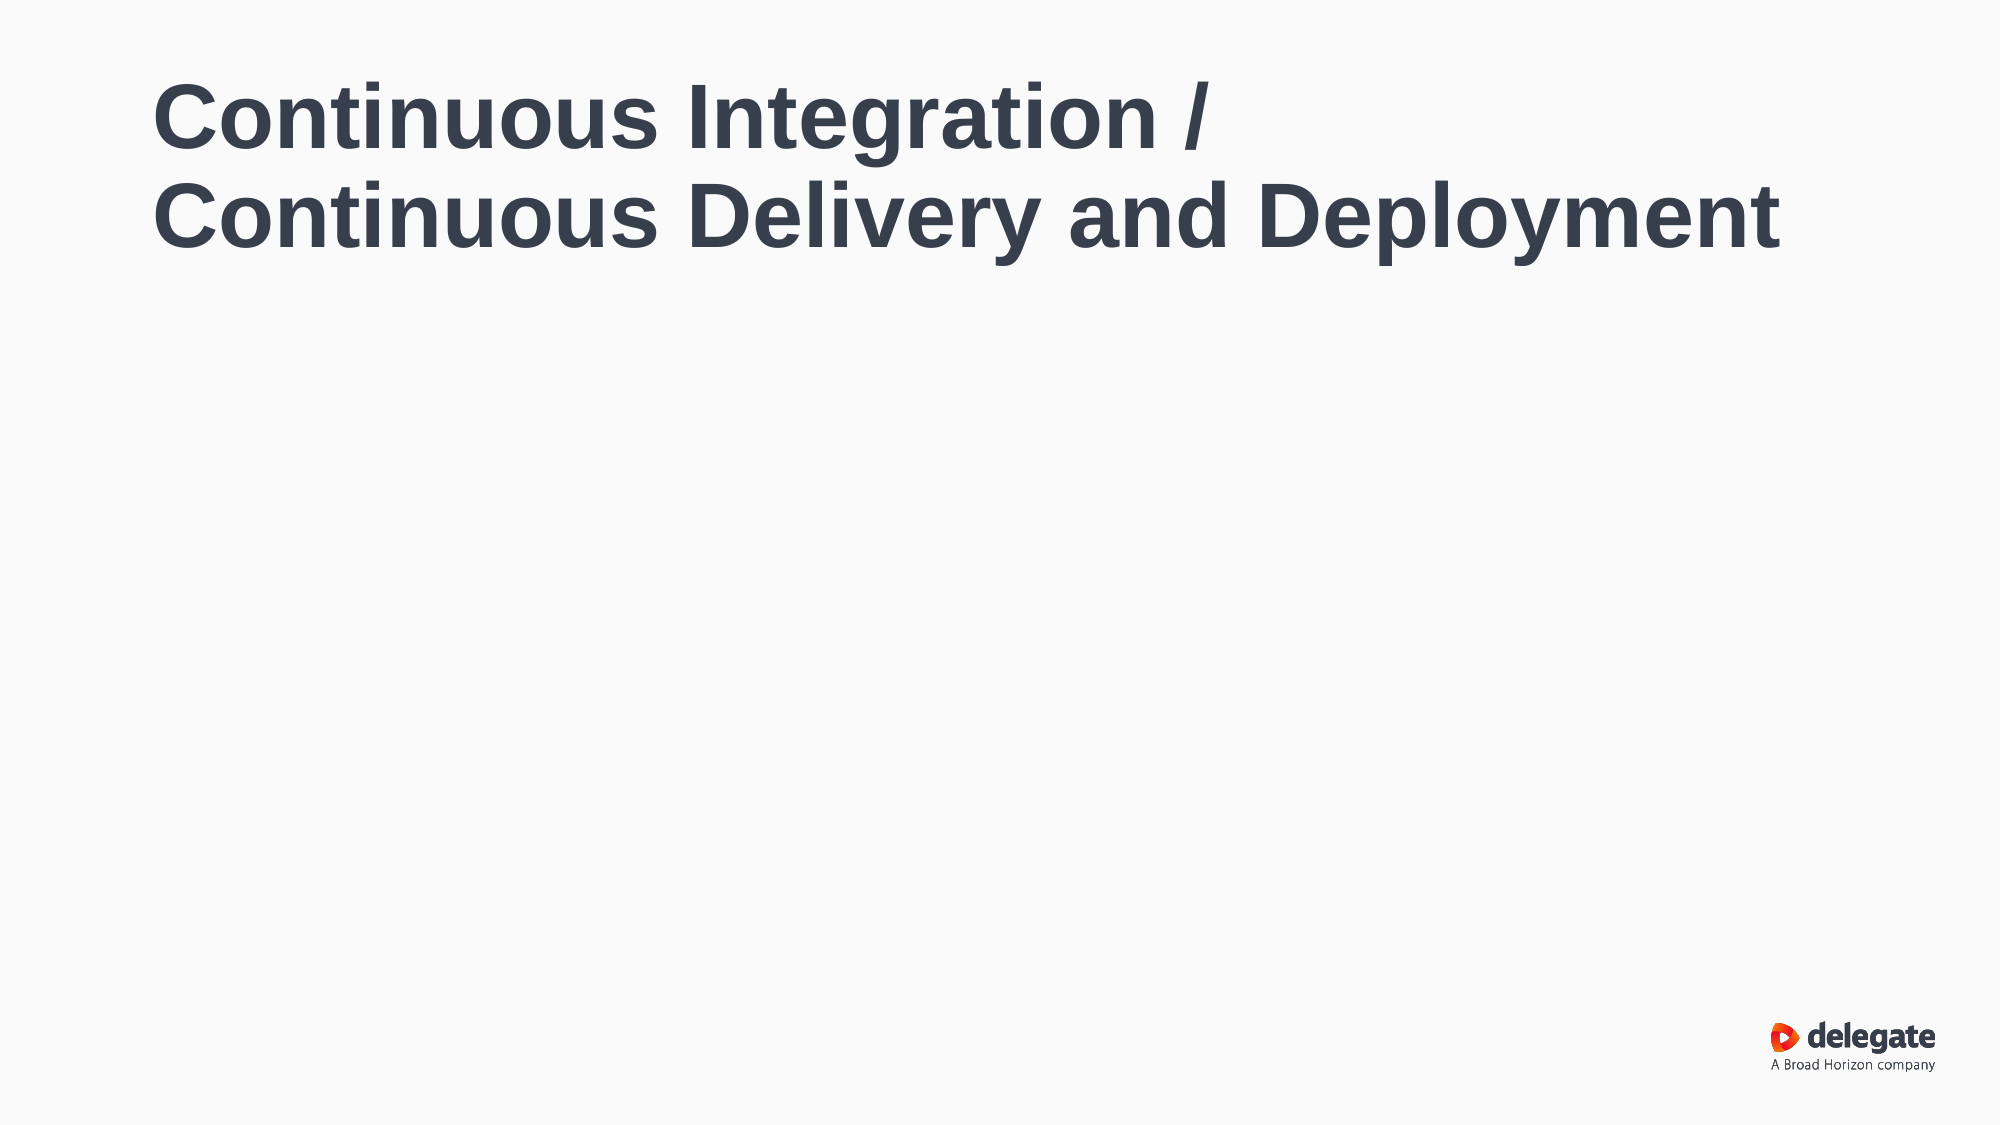

# Continuous Integration / Continuous Delivery and Deployment